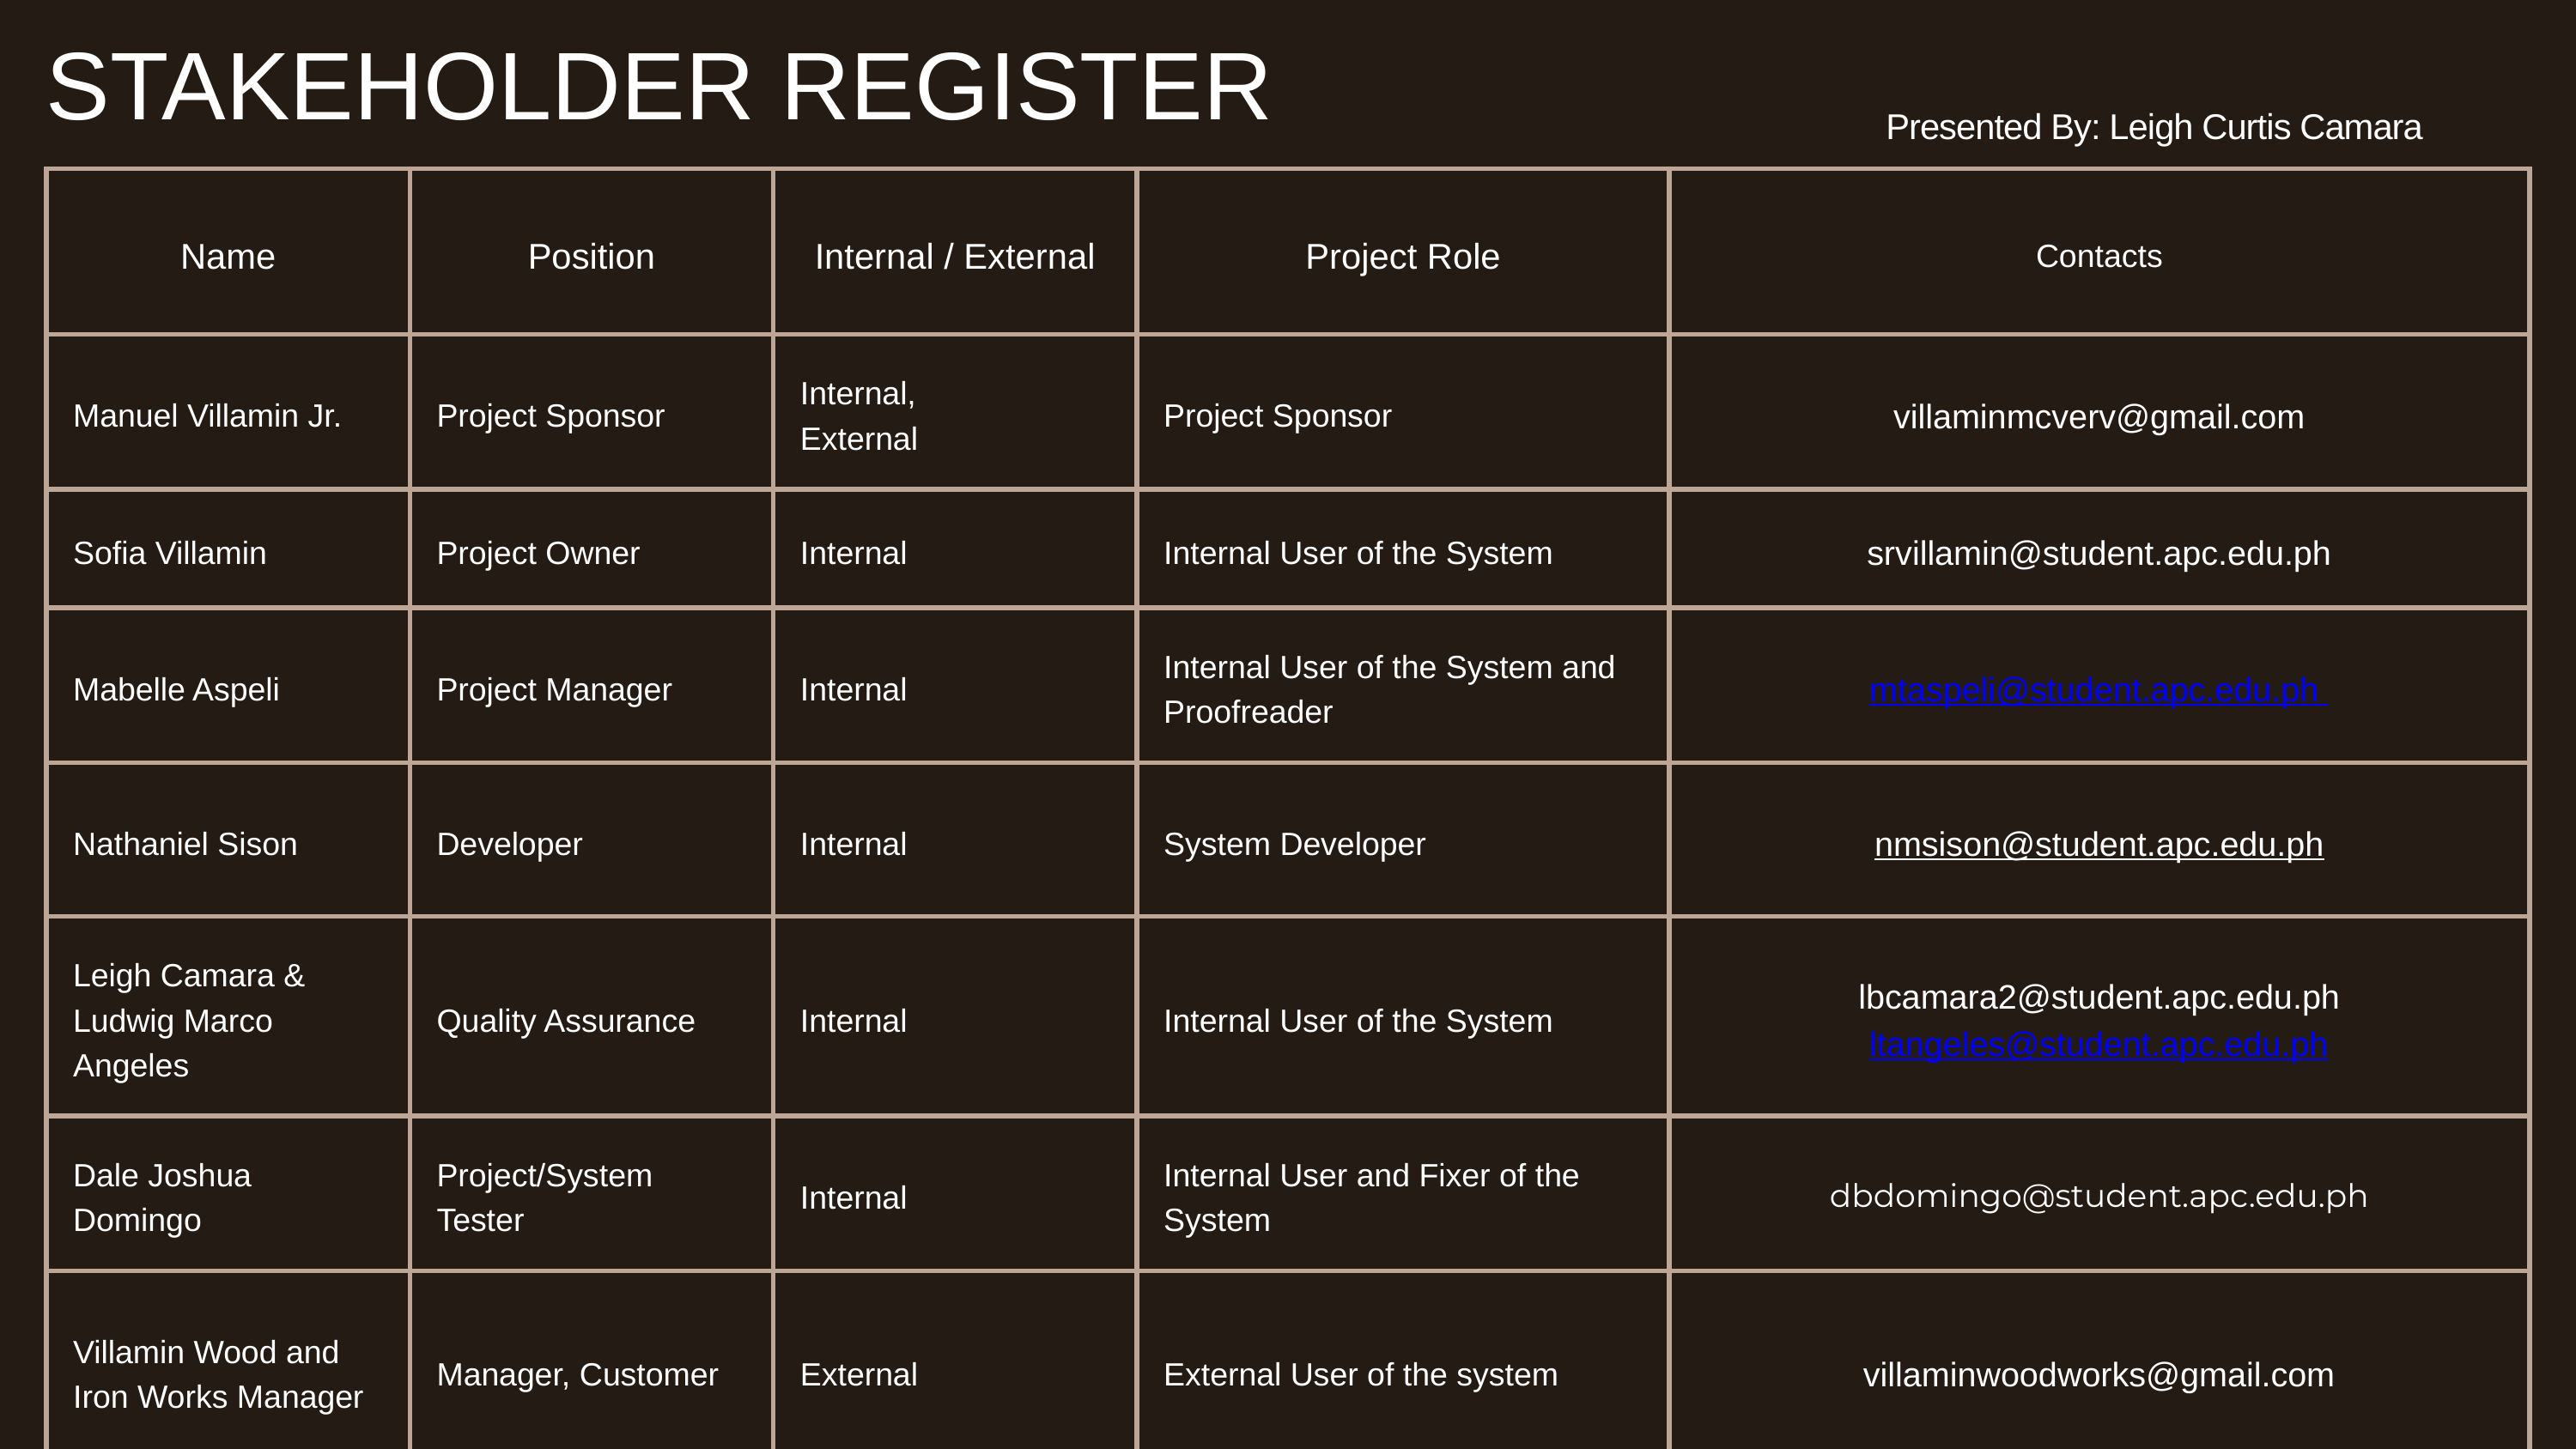

STAKEHOLDER REGISTER
Presented By: Leigh Curtis Camara
| Name | Position | Internal / External | Project Role | Contacts |
| --- | --- | --- | --- | --- |
| Manuel Villamin Jr. | Project Sponsor | Internal, External | Project Sponsor | villaminmcverv@gmail.com |
| Sofia Villamin | Project Owner | Internal | Internal User of the System | srvillamin@student.apc.edu.ph |
| Mabelle Aspeli | Project Manager | Internal | Internal User of the System and Proofreader | mtaspeli@student.apc.edu.ph |
| Nathaniel Sison | Developer | Internal | System Developer | nmsison@student.apc.edu.ph |
| Leigh Camara & Ludwig Marco Angeles | Quality Assurance | Internal | Internal User of the System | lbcamara2@student.apc.edu.ph ltangeles@student.apc.edu.ph |
| Dale Joshua Domingo | Project/System Tester | Internal | Internal User and Fixer of the System | dbdomingo@student.apc.edu.ph |
| Villamin Wood and Iron Works Manager | Manager, Customer | External | External User of the system | villaminwoodworks@gmail.com |